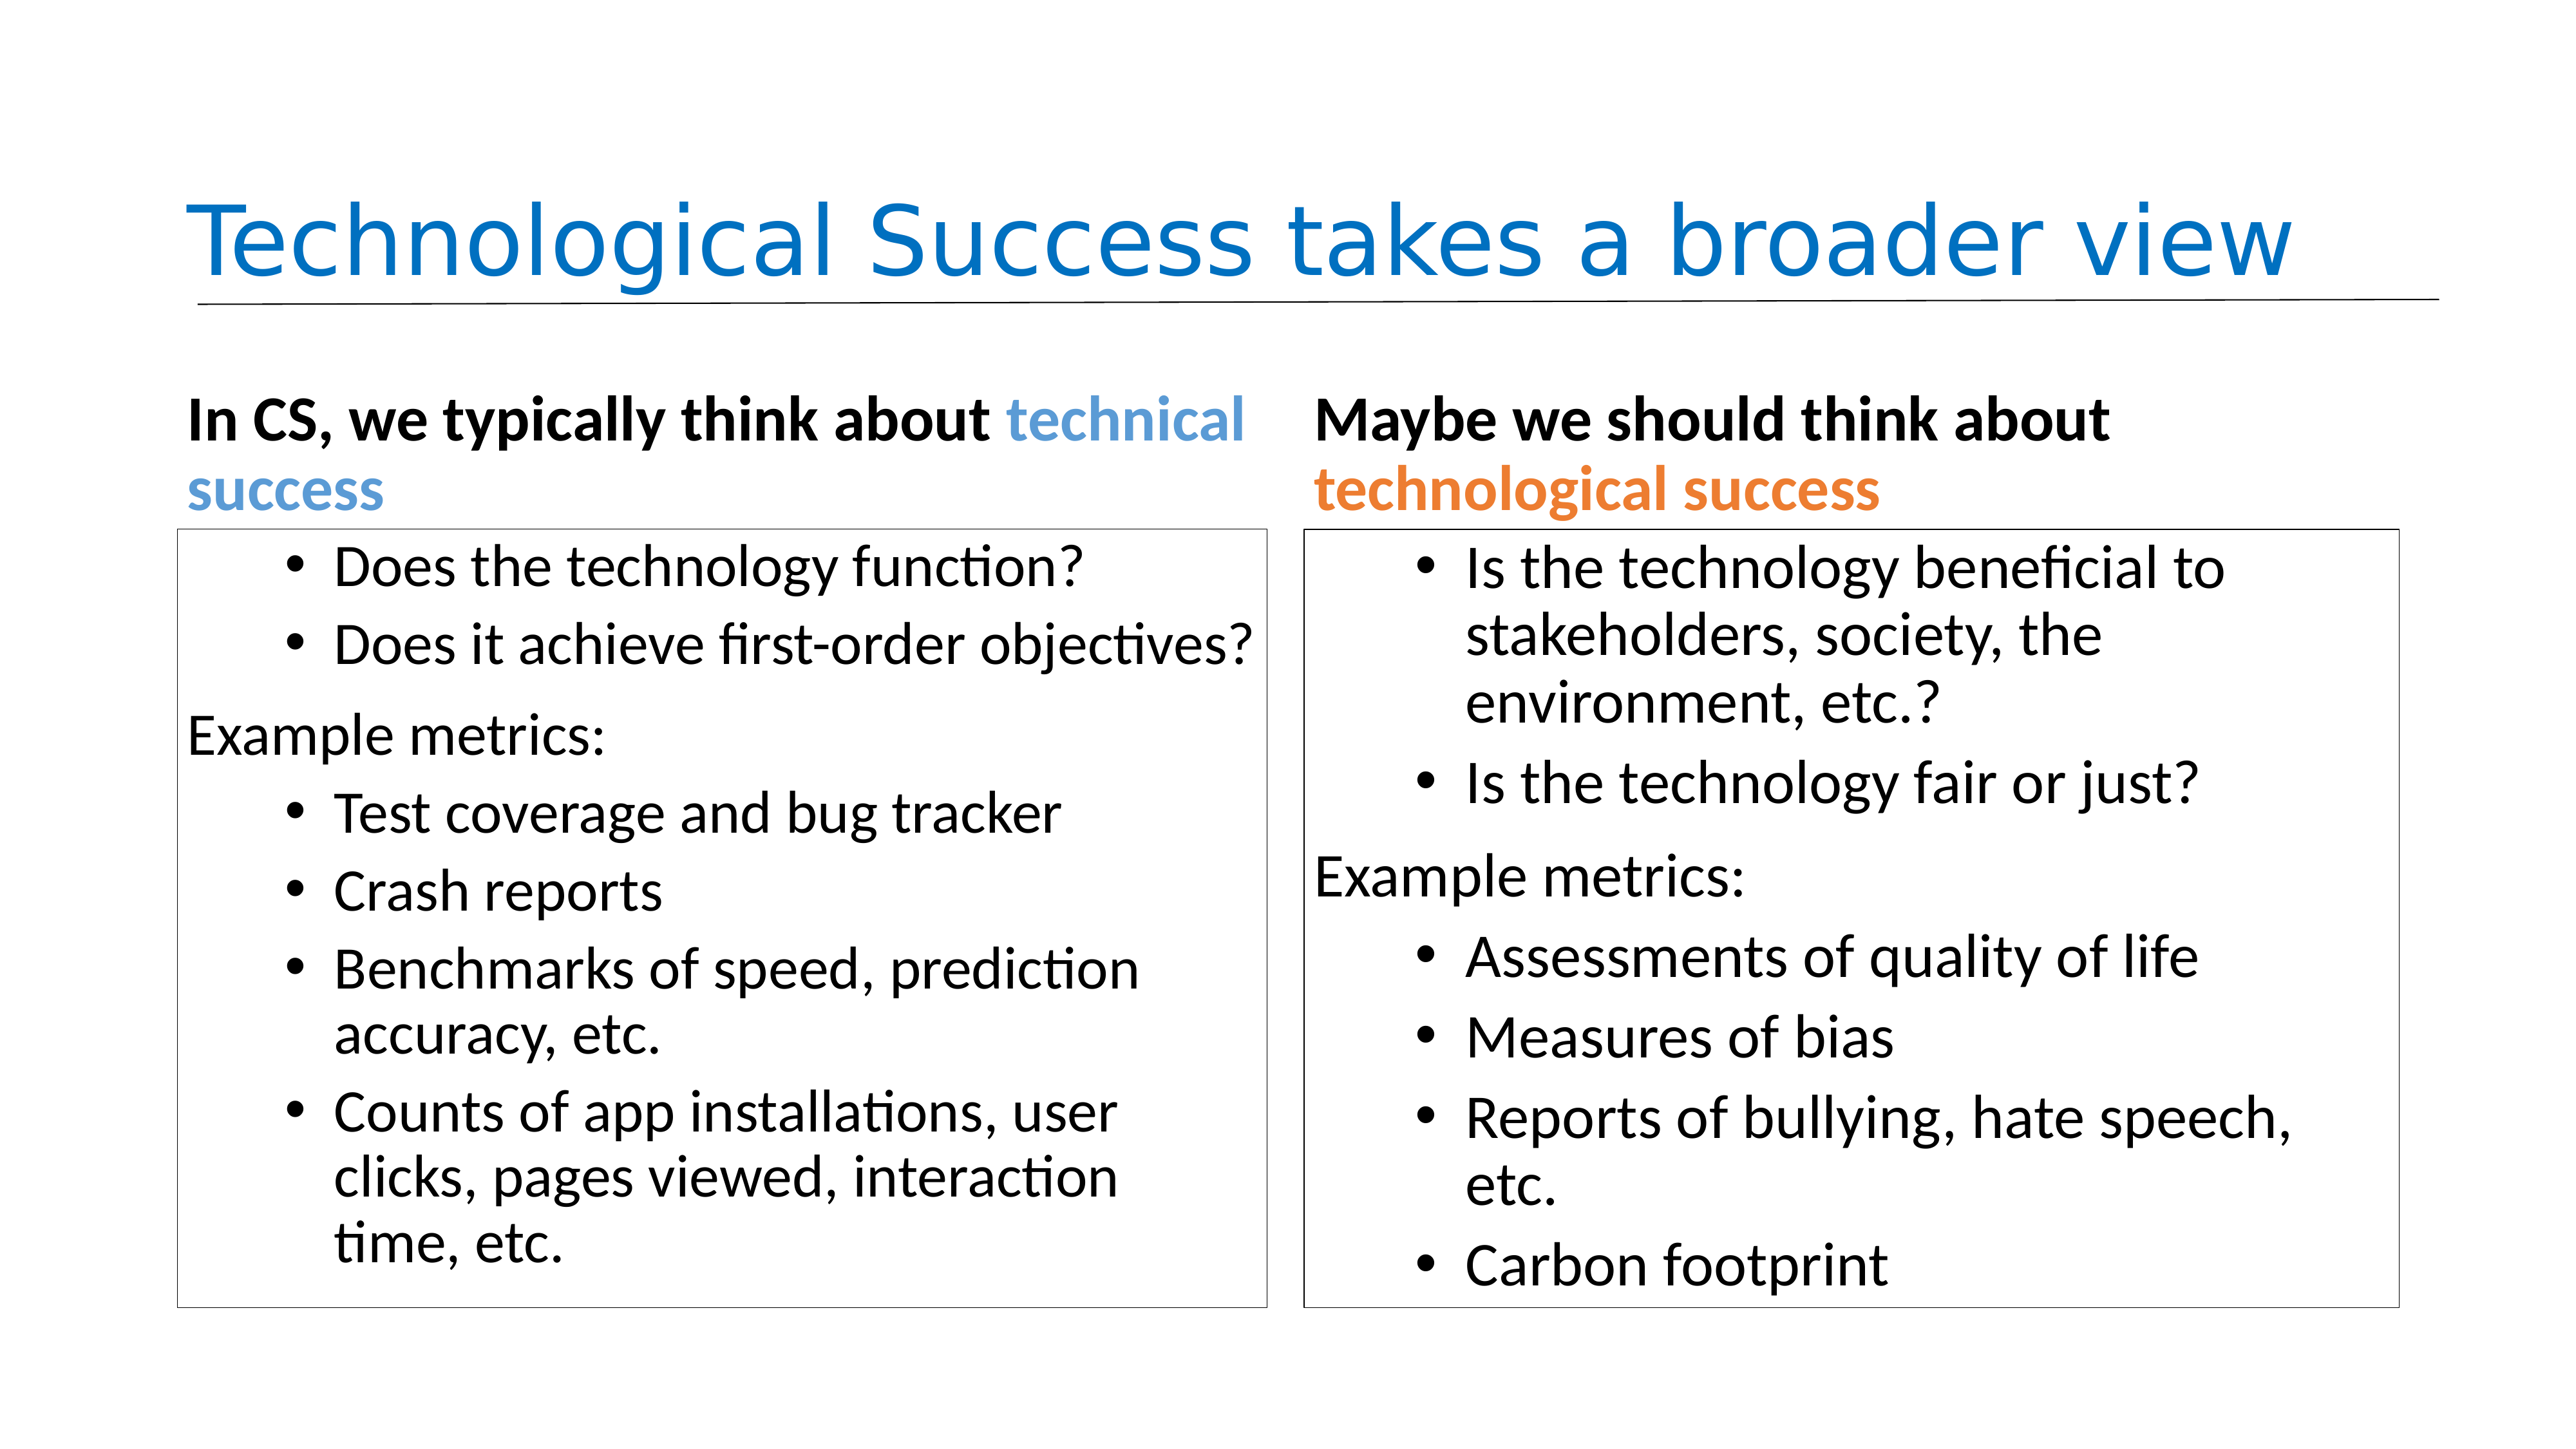

# Technological Success takes a broader view

In CS, we typically think about technical success
Maybe we should think about technological success
Does the technology function?
Does it achieve first-order objectives?
Example metrics:
Test coverage and bug tracker
Crash reports
Benchmarks of speed, prediction accuracy, etc.
Counts of app installations, user clicks, pages viewed, interaction time, etc.

Is the technology beneficial to stakeholders, society, the environment, etc.?
Is the technology fair or just?
Example metrics:
Assessments of quality of life
Measures of bias
Reports of bullying, hate speech, etc.
Carbon footprint